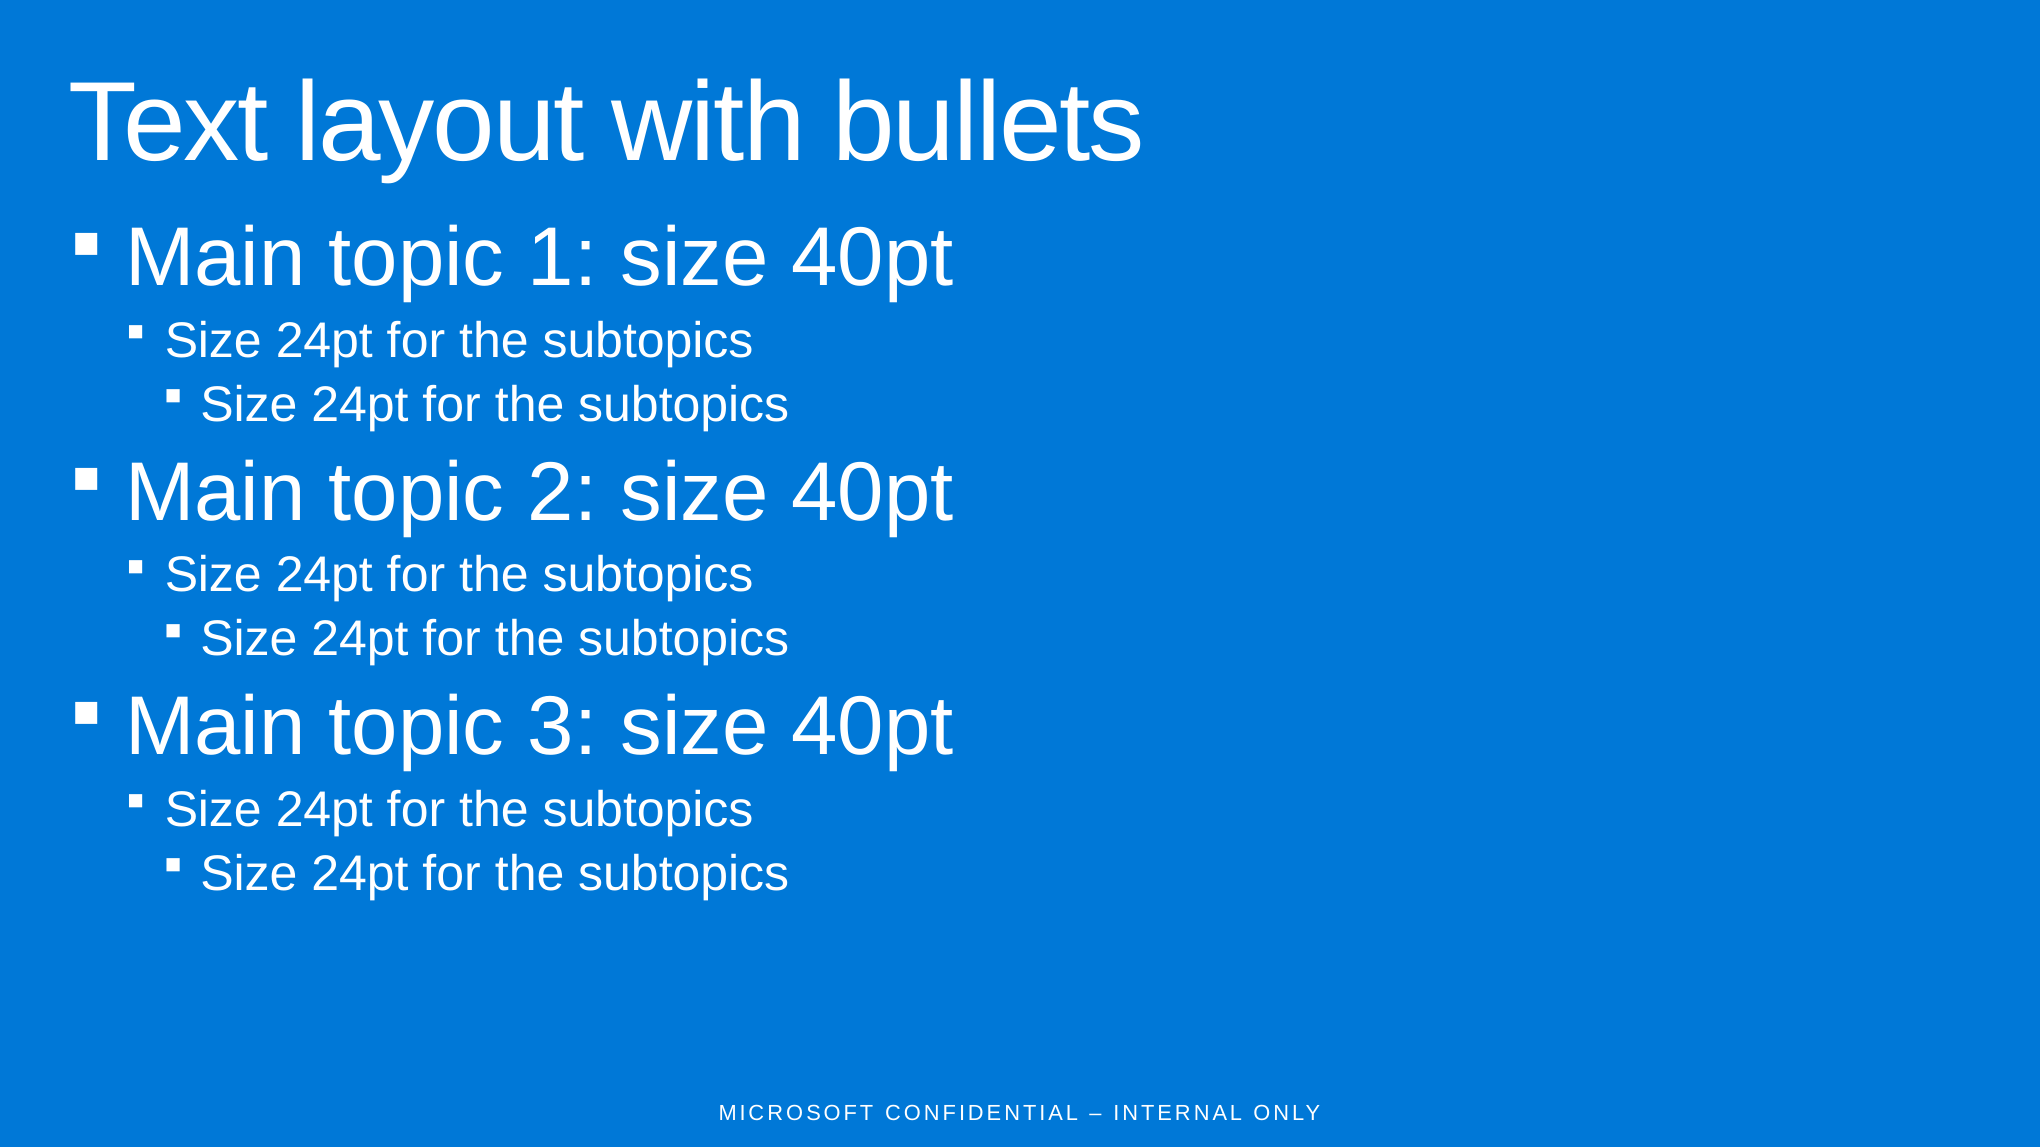

Text layout with bullets
Main topic 1: size 40pt
Size 24pt for the subtopics
Size 24pt for the subtopics
Main topic 2: size 40pt
Size 24pt for the subtopics
Size 24pt for the subtopics
Main topic 3: size 40pt
Size 24pt for the subtopics
Size 24pt for the subtopics